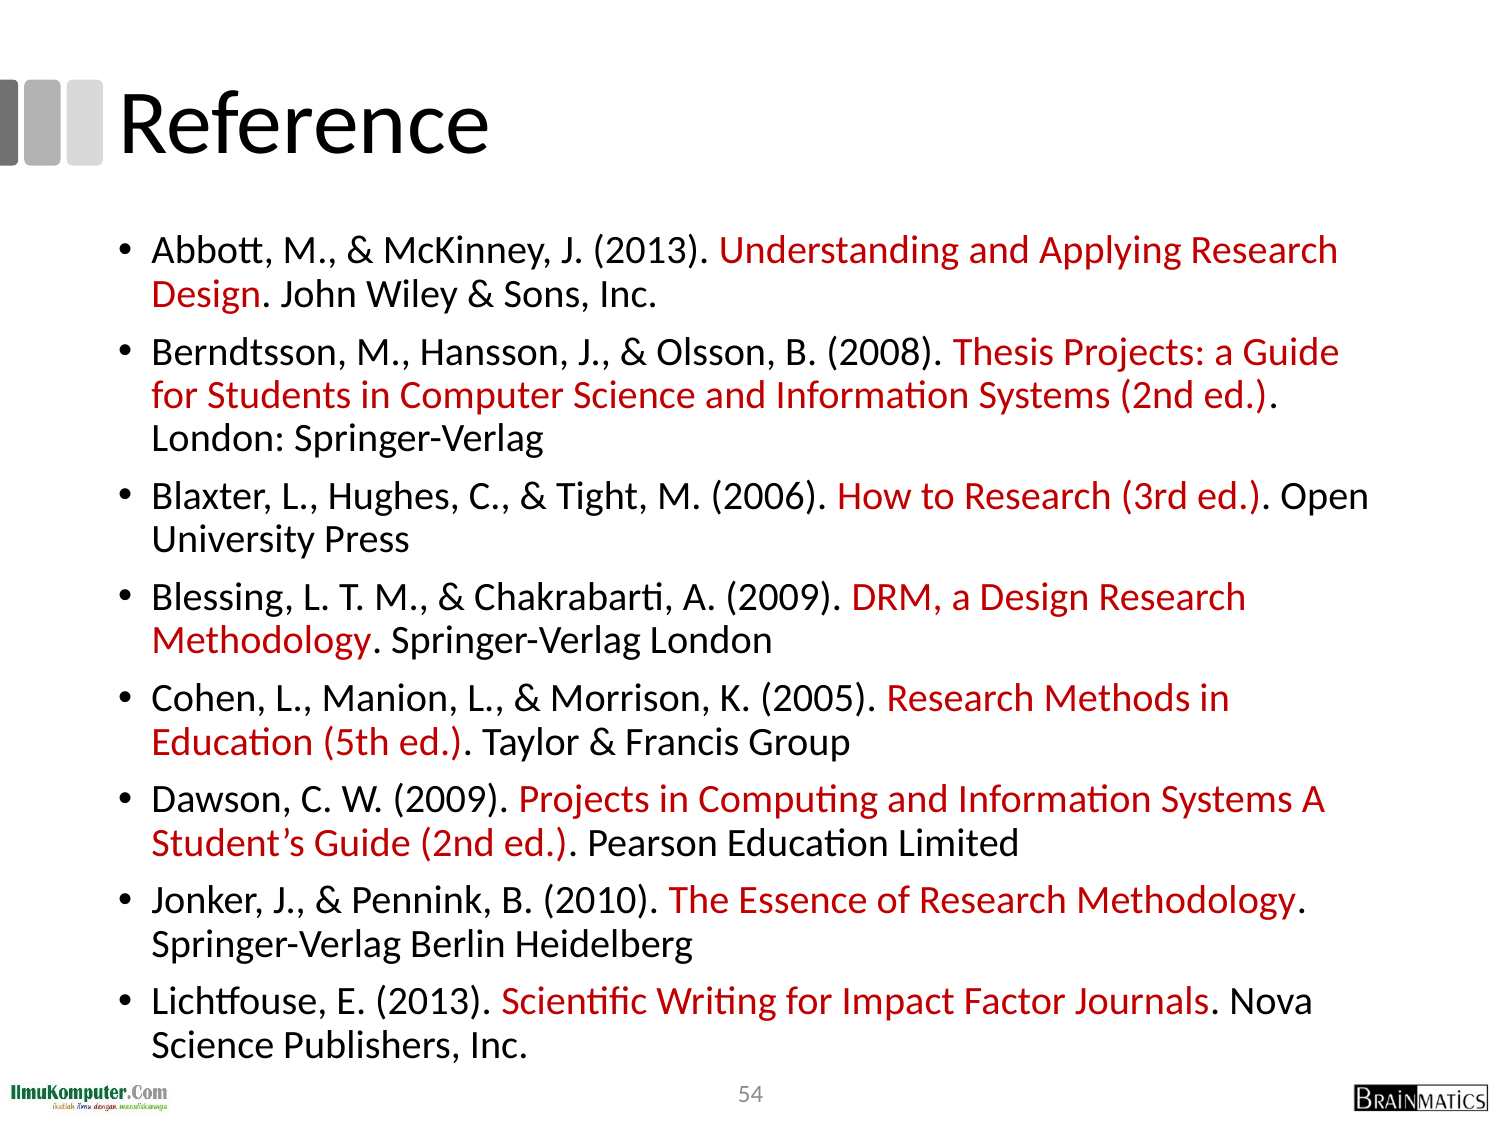

# Reference
Abbott, M., & McKinney, J. (2013). Understanding and Applying Research Design. John Wiley & Sons, Inc.
Berndtsson, M., Hansson, J., & Olsson, B. (2008). Thesis Projects: a Guide for Students in Computer Science and Information Systems (2nd ed.). London: Springer-Verlag
Blaxter, L., Hughes, C., & Tight, M. (2006). How to Research (3rd ed.). Open University Press
Blessing, L. T. M., & Chakrabarti, A. (2009). DRM, a Design Research Methodology. Springer-Verlag London
Cohen, L., Manion, L., & Morrison, K. (2005). Research Methods in Education (5th ed.). Taylor & Francis Group
Dawson, C. W. (2009). Projects in Computing and Information Systems A Student’s Guide (2nd ed.). Pearson Education Limited
Jonker, J., & Pennink, B. (2010). The Essence of Research Methodology. Springer-Verlag Berlin Heidelberg
Lichtfouse, E. (2013). Scientific Writing for Impact Factor Journals. Nova Science Publishers, Inc.
54